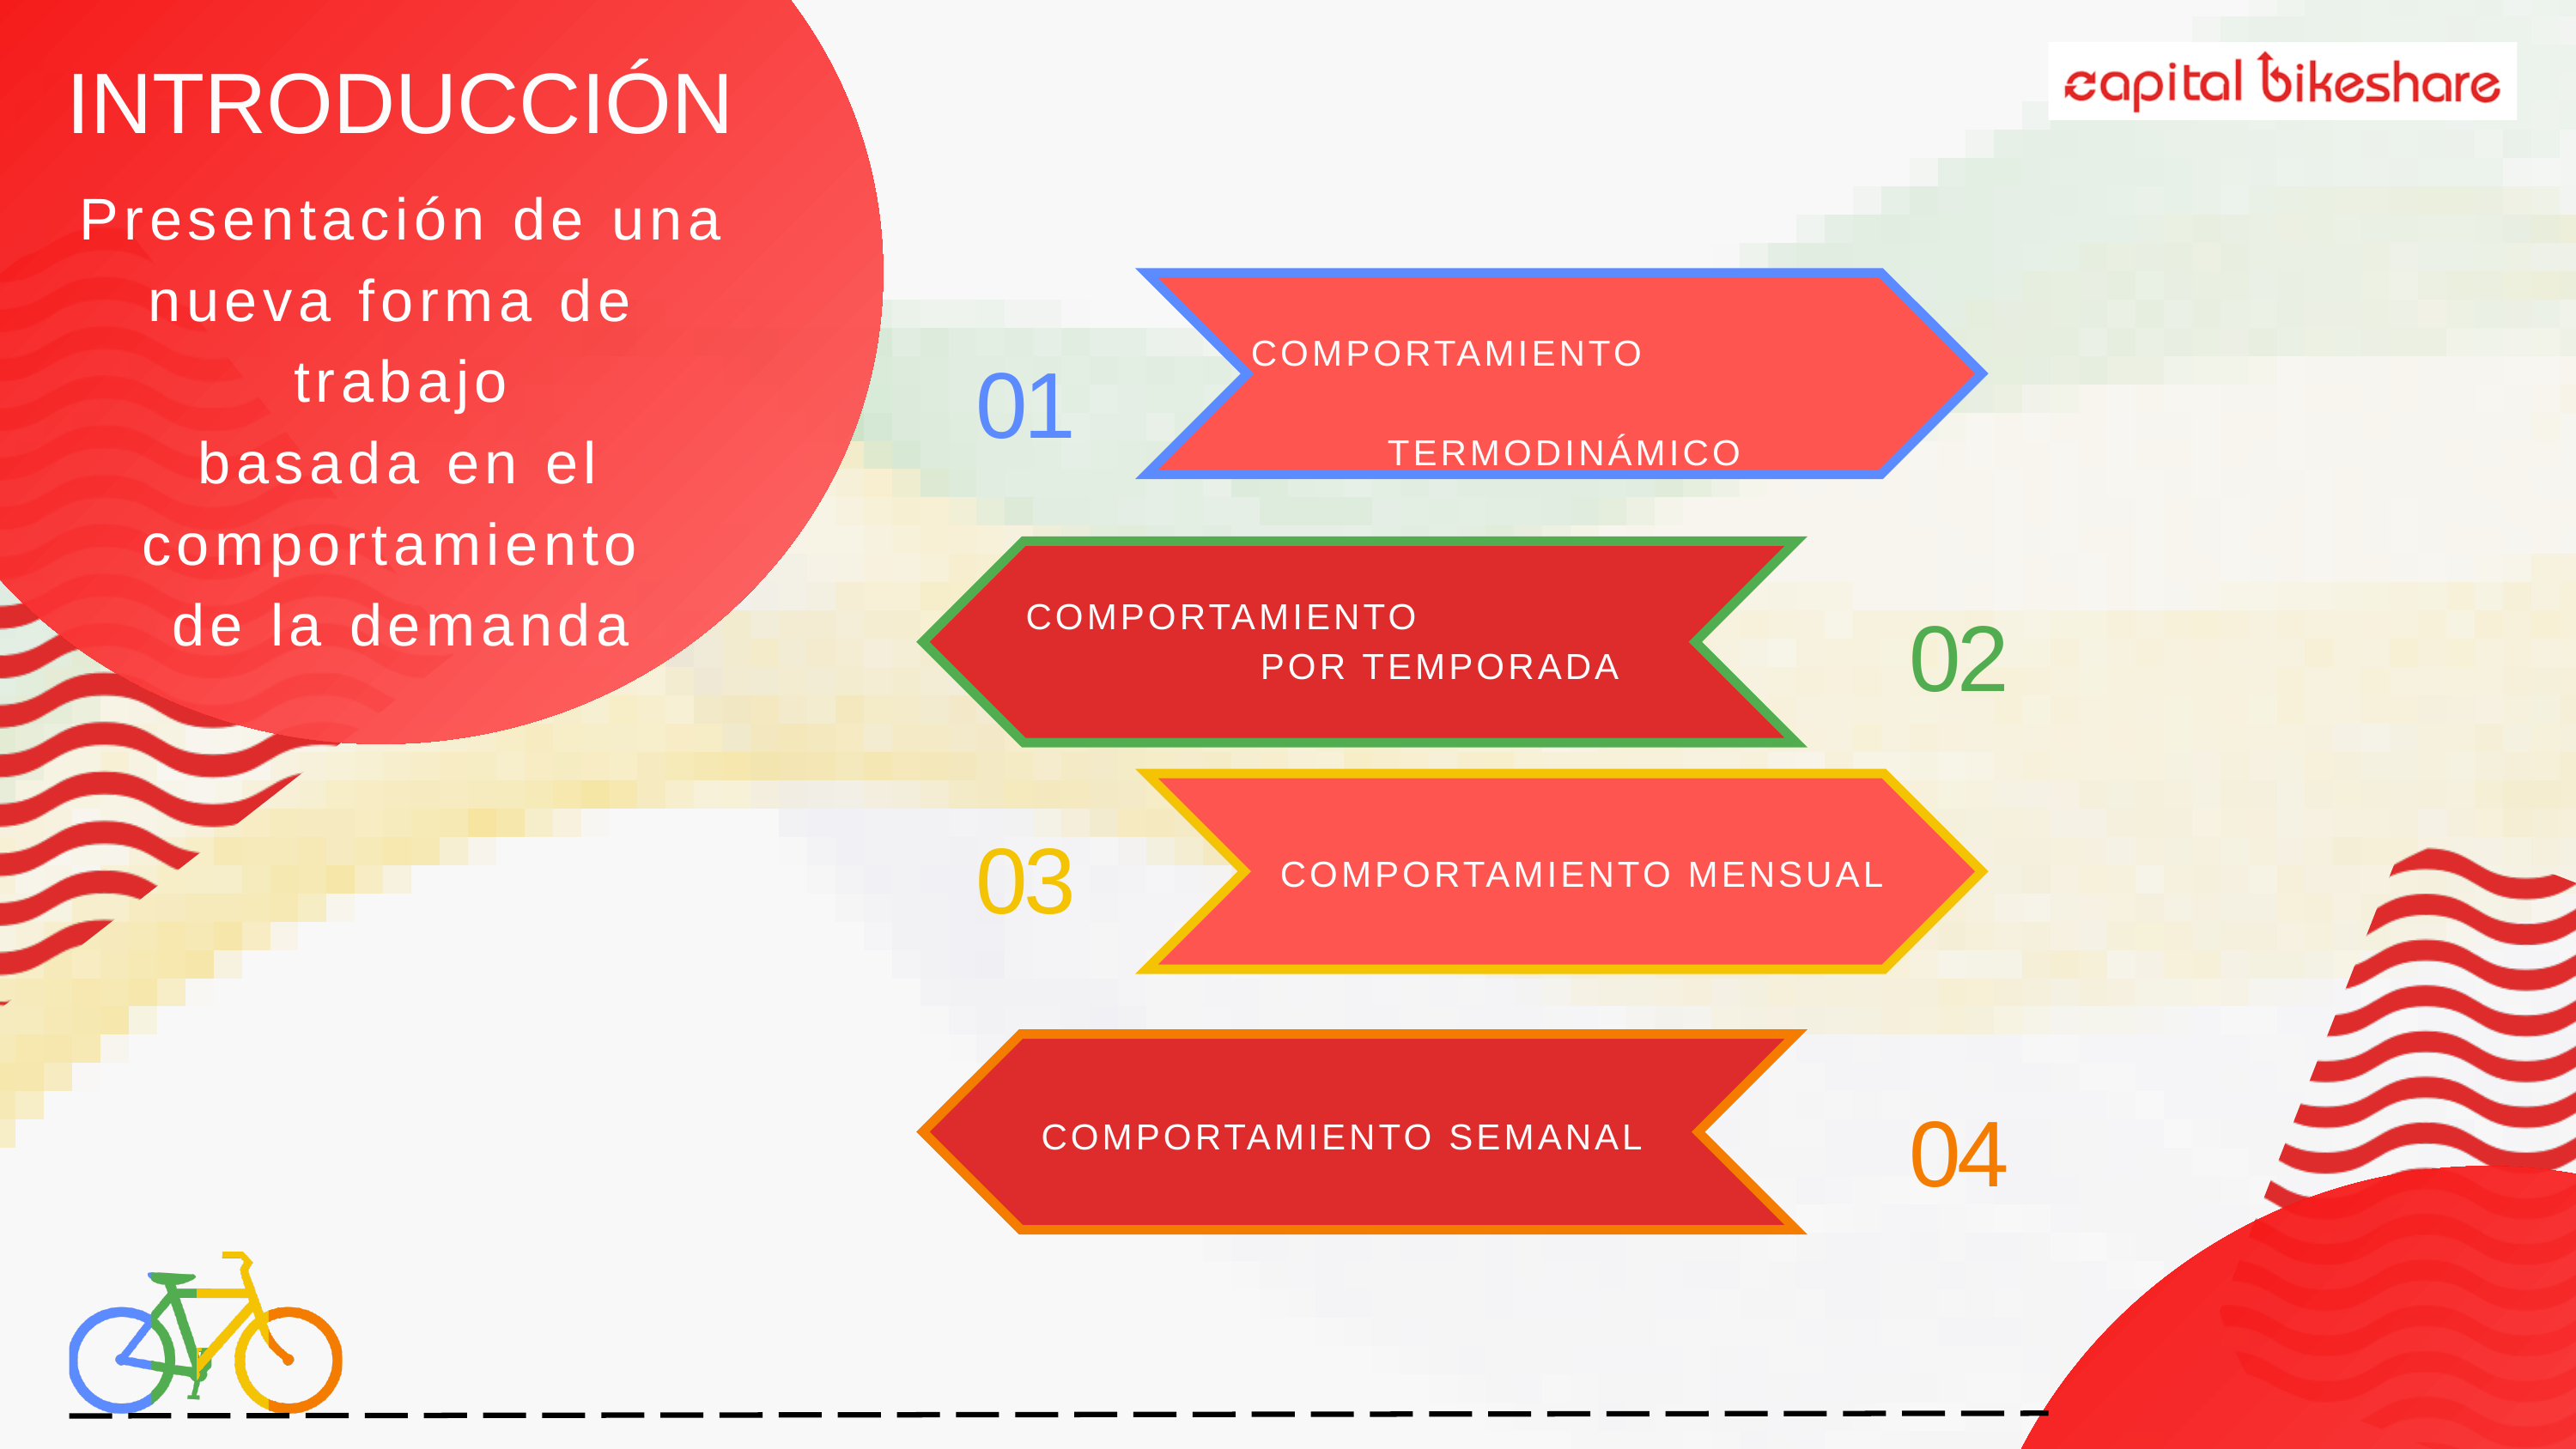

INTRODUCCIÓN

Presentación de una
nueva forma de
trabajo
basada en el comportamiento
de la demanda

COMPORTAMIENTO                                                           TERMODINÁMICO
01

02
COMPORTAMIENTO
 POR TEMPORADA

03
COMPORTAMIENTO MENSUAL

04
COMPORTAMIENTO SEMANAL